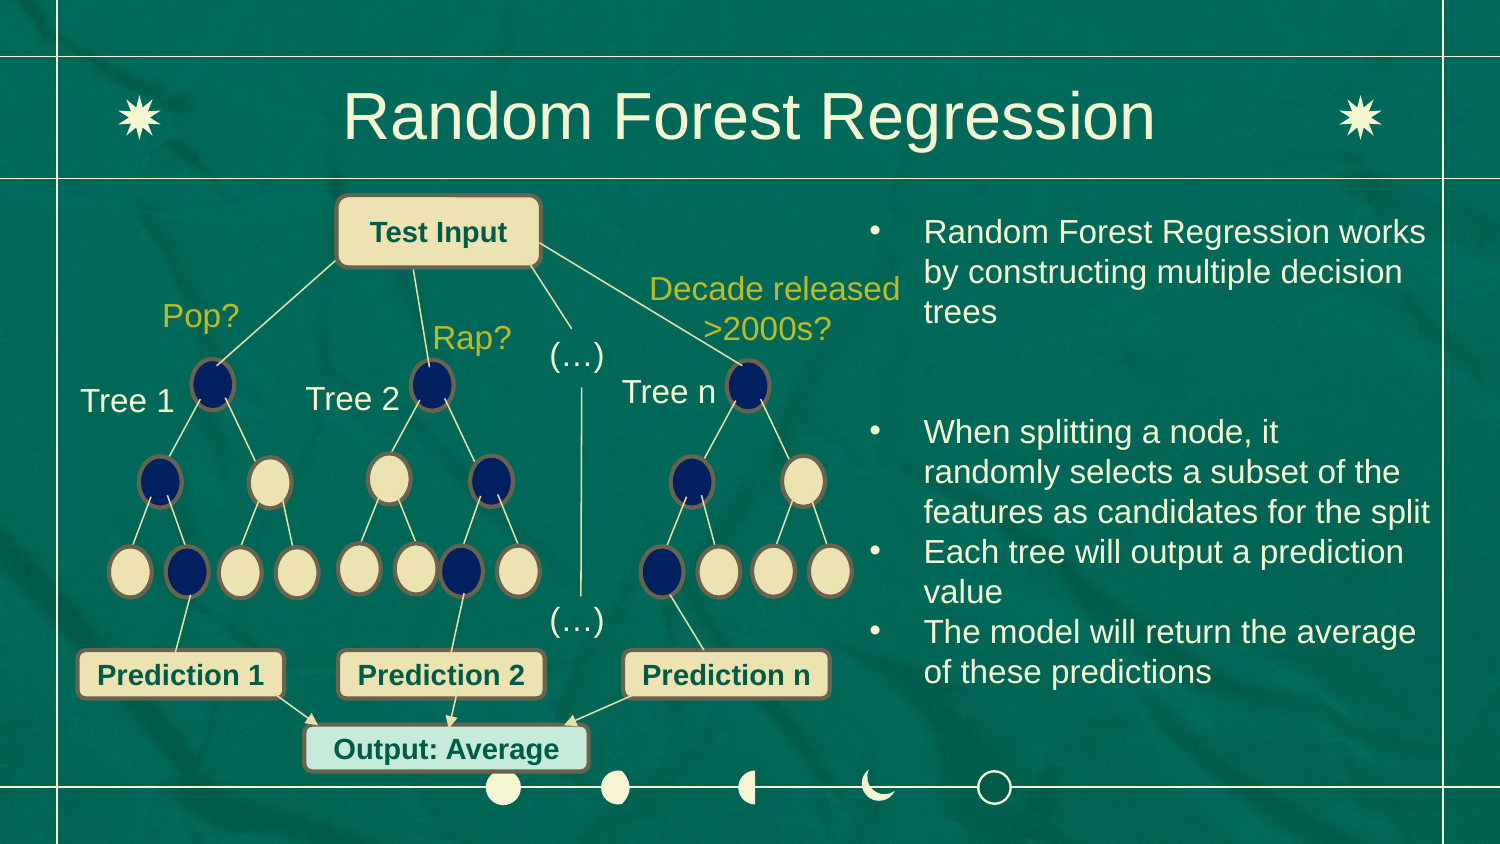

# Random Forest Regression
Test Input
Random Forest Regression works by constructing multiple decision trees

When splitting a node, it randomly selects a subset of the features as candidates for the split
Each tree will output a prediction value
The model will return the average of these predictions

Decade released >2000s?
Pop?
Rap?
(…)

Tree n
Tree 2
Tree 1

(…)
Prediction 1
Prediction 2
Prediction n
Output: Average